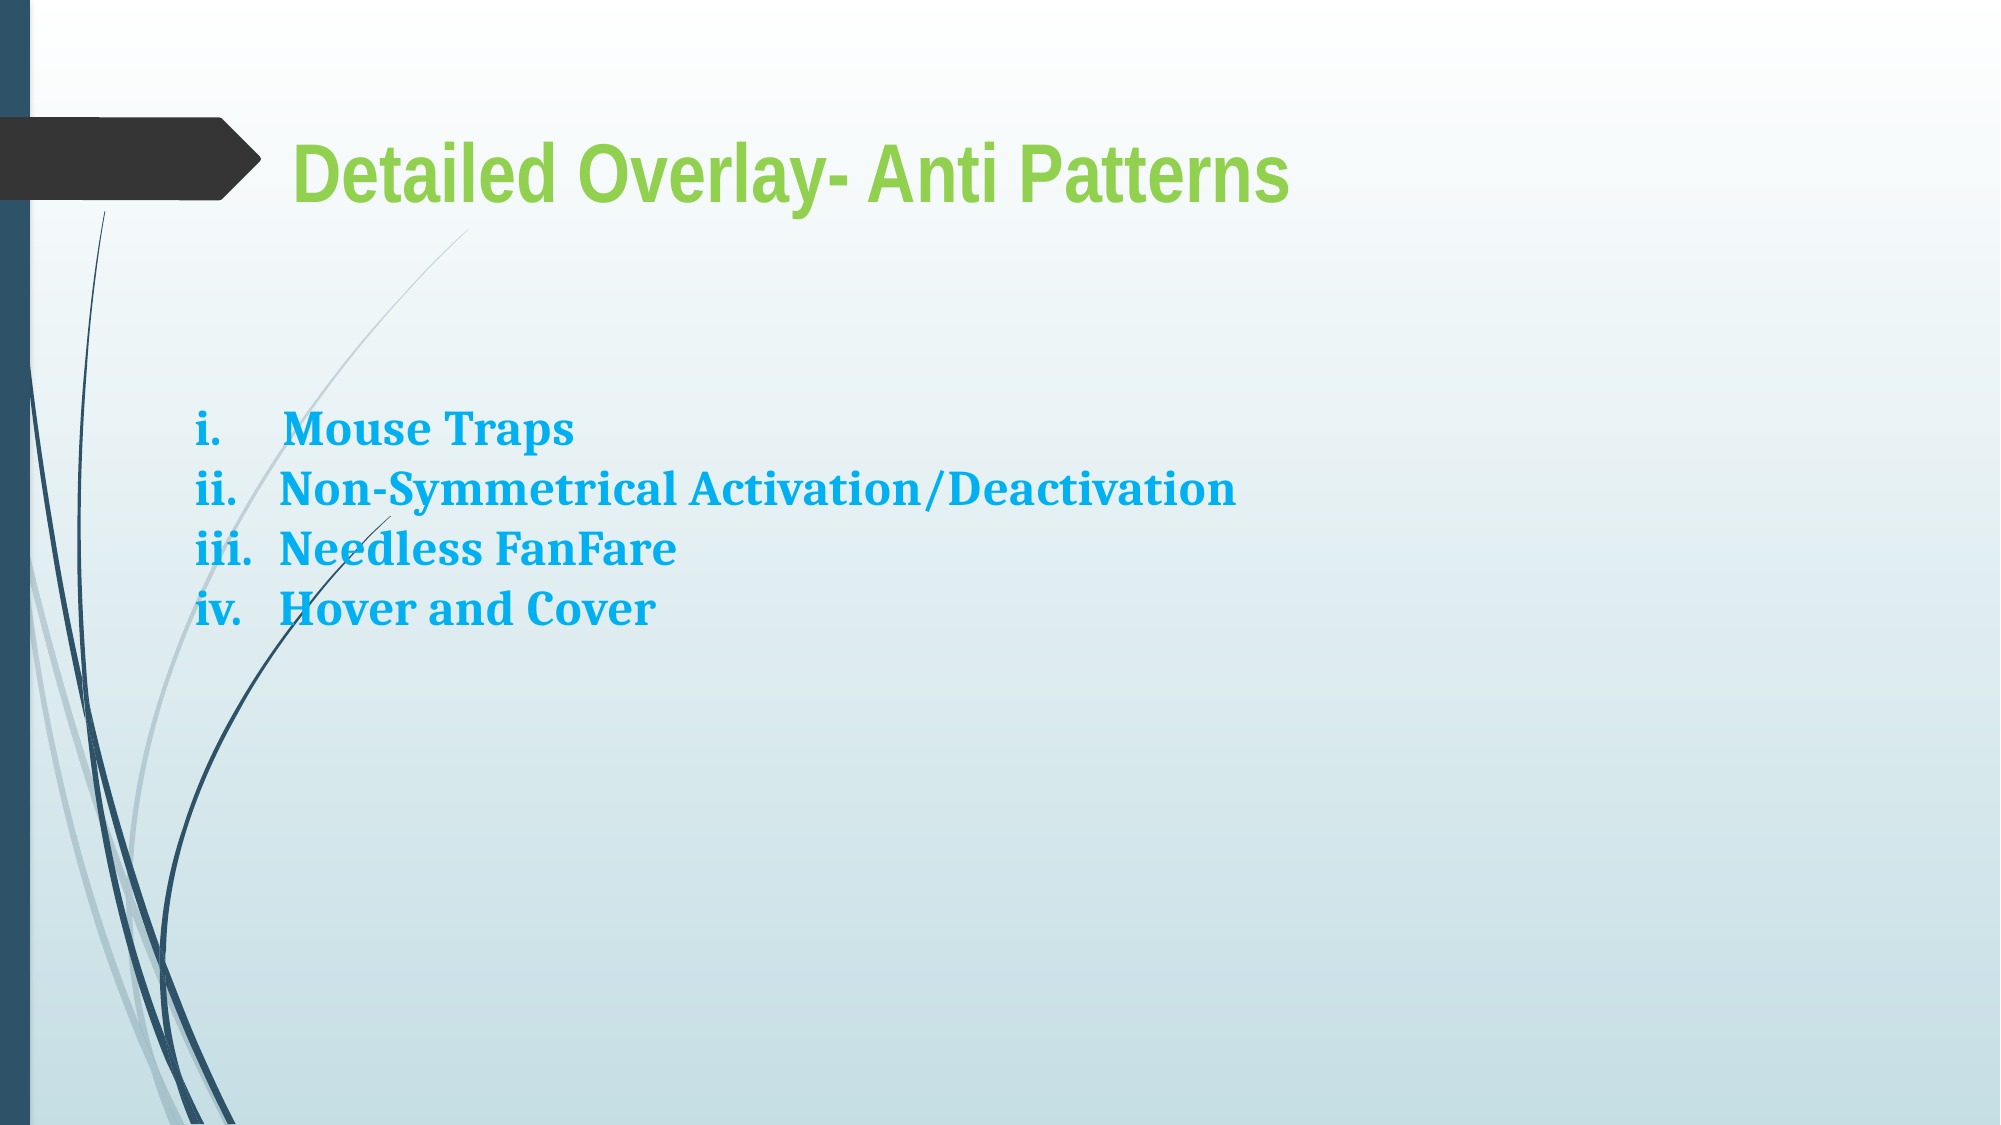

Detailed Overlay- Anti Patterns

  Mouse Traps
Non-Symmetrical Activation/Deactivation
Needless FanFare
Hover and Cover